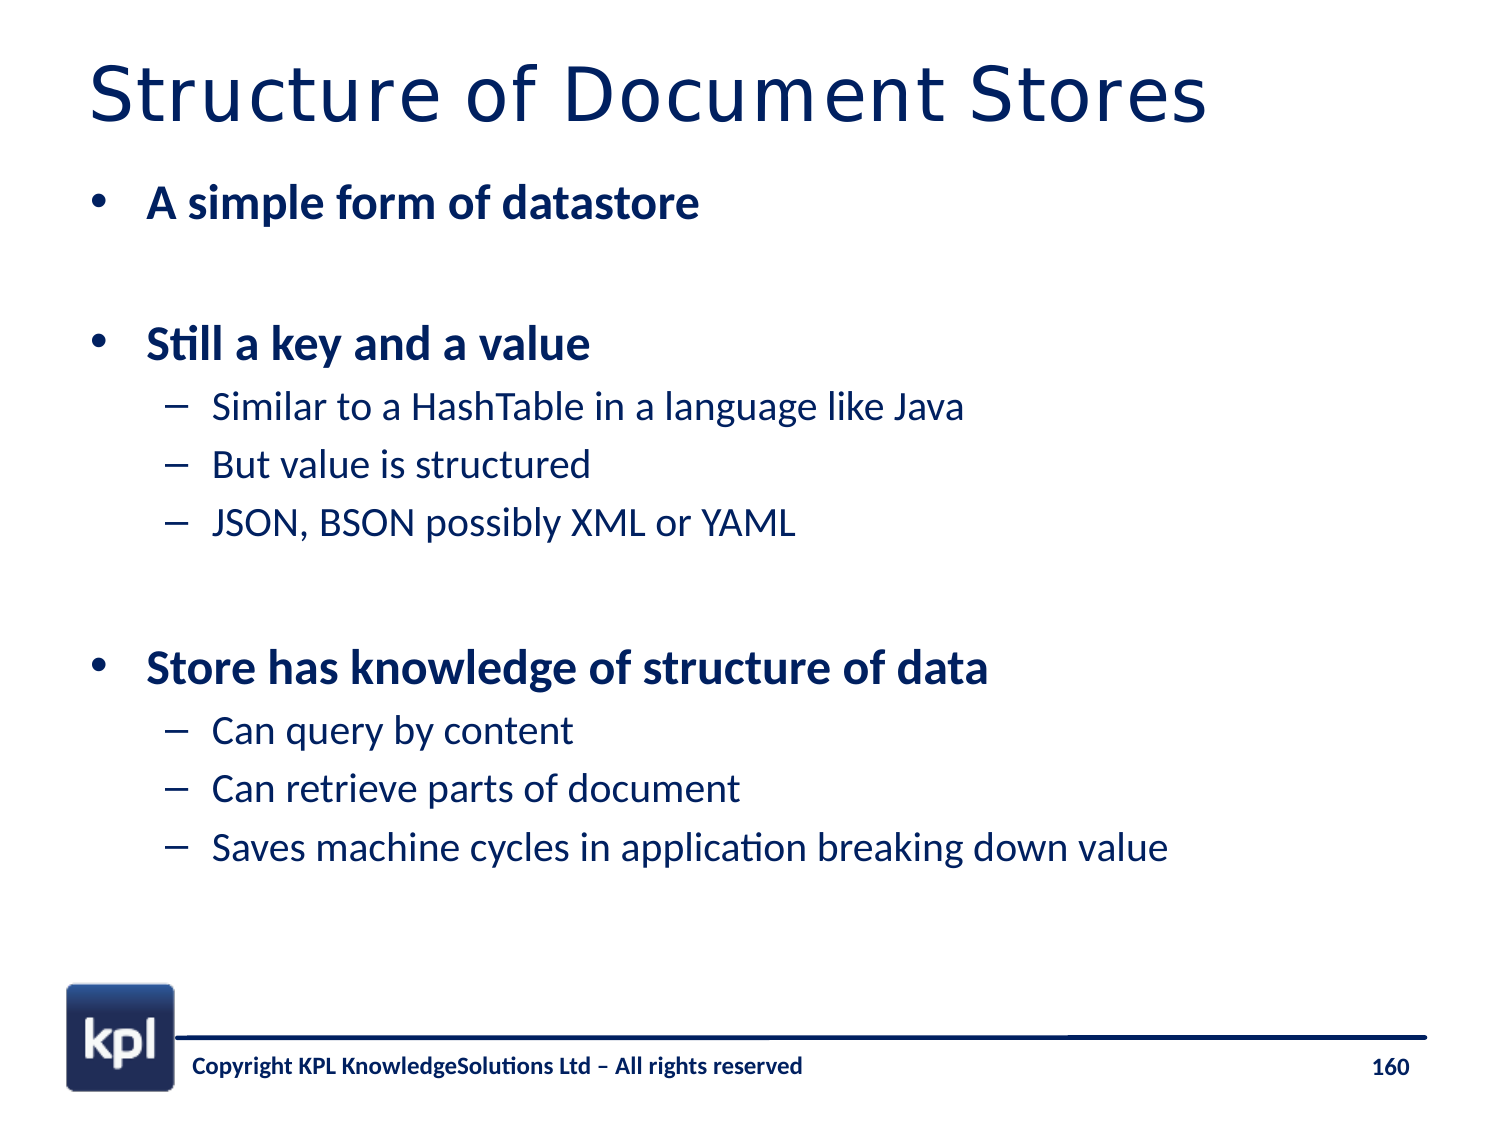

# Structure of Document Stores
A simple form of datastore

Still a key and a value
Similar to a HashTable in a language like Java
But value is structured
JSON, BSON possibly XML or YAML

Store has knowledge of structure of data
Can query by content
Can retrieve parts of document
Saves machine cycles in application breaking down value
160
Copyright KPL KnowledgeSolutions Ltd – All rights reserved